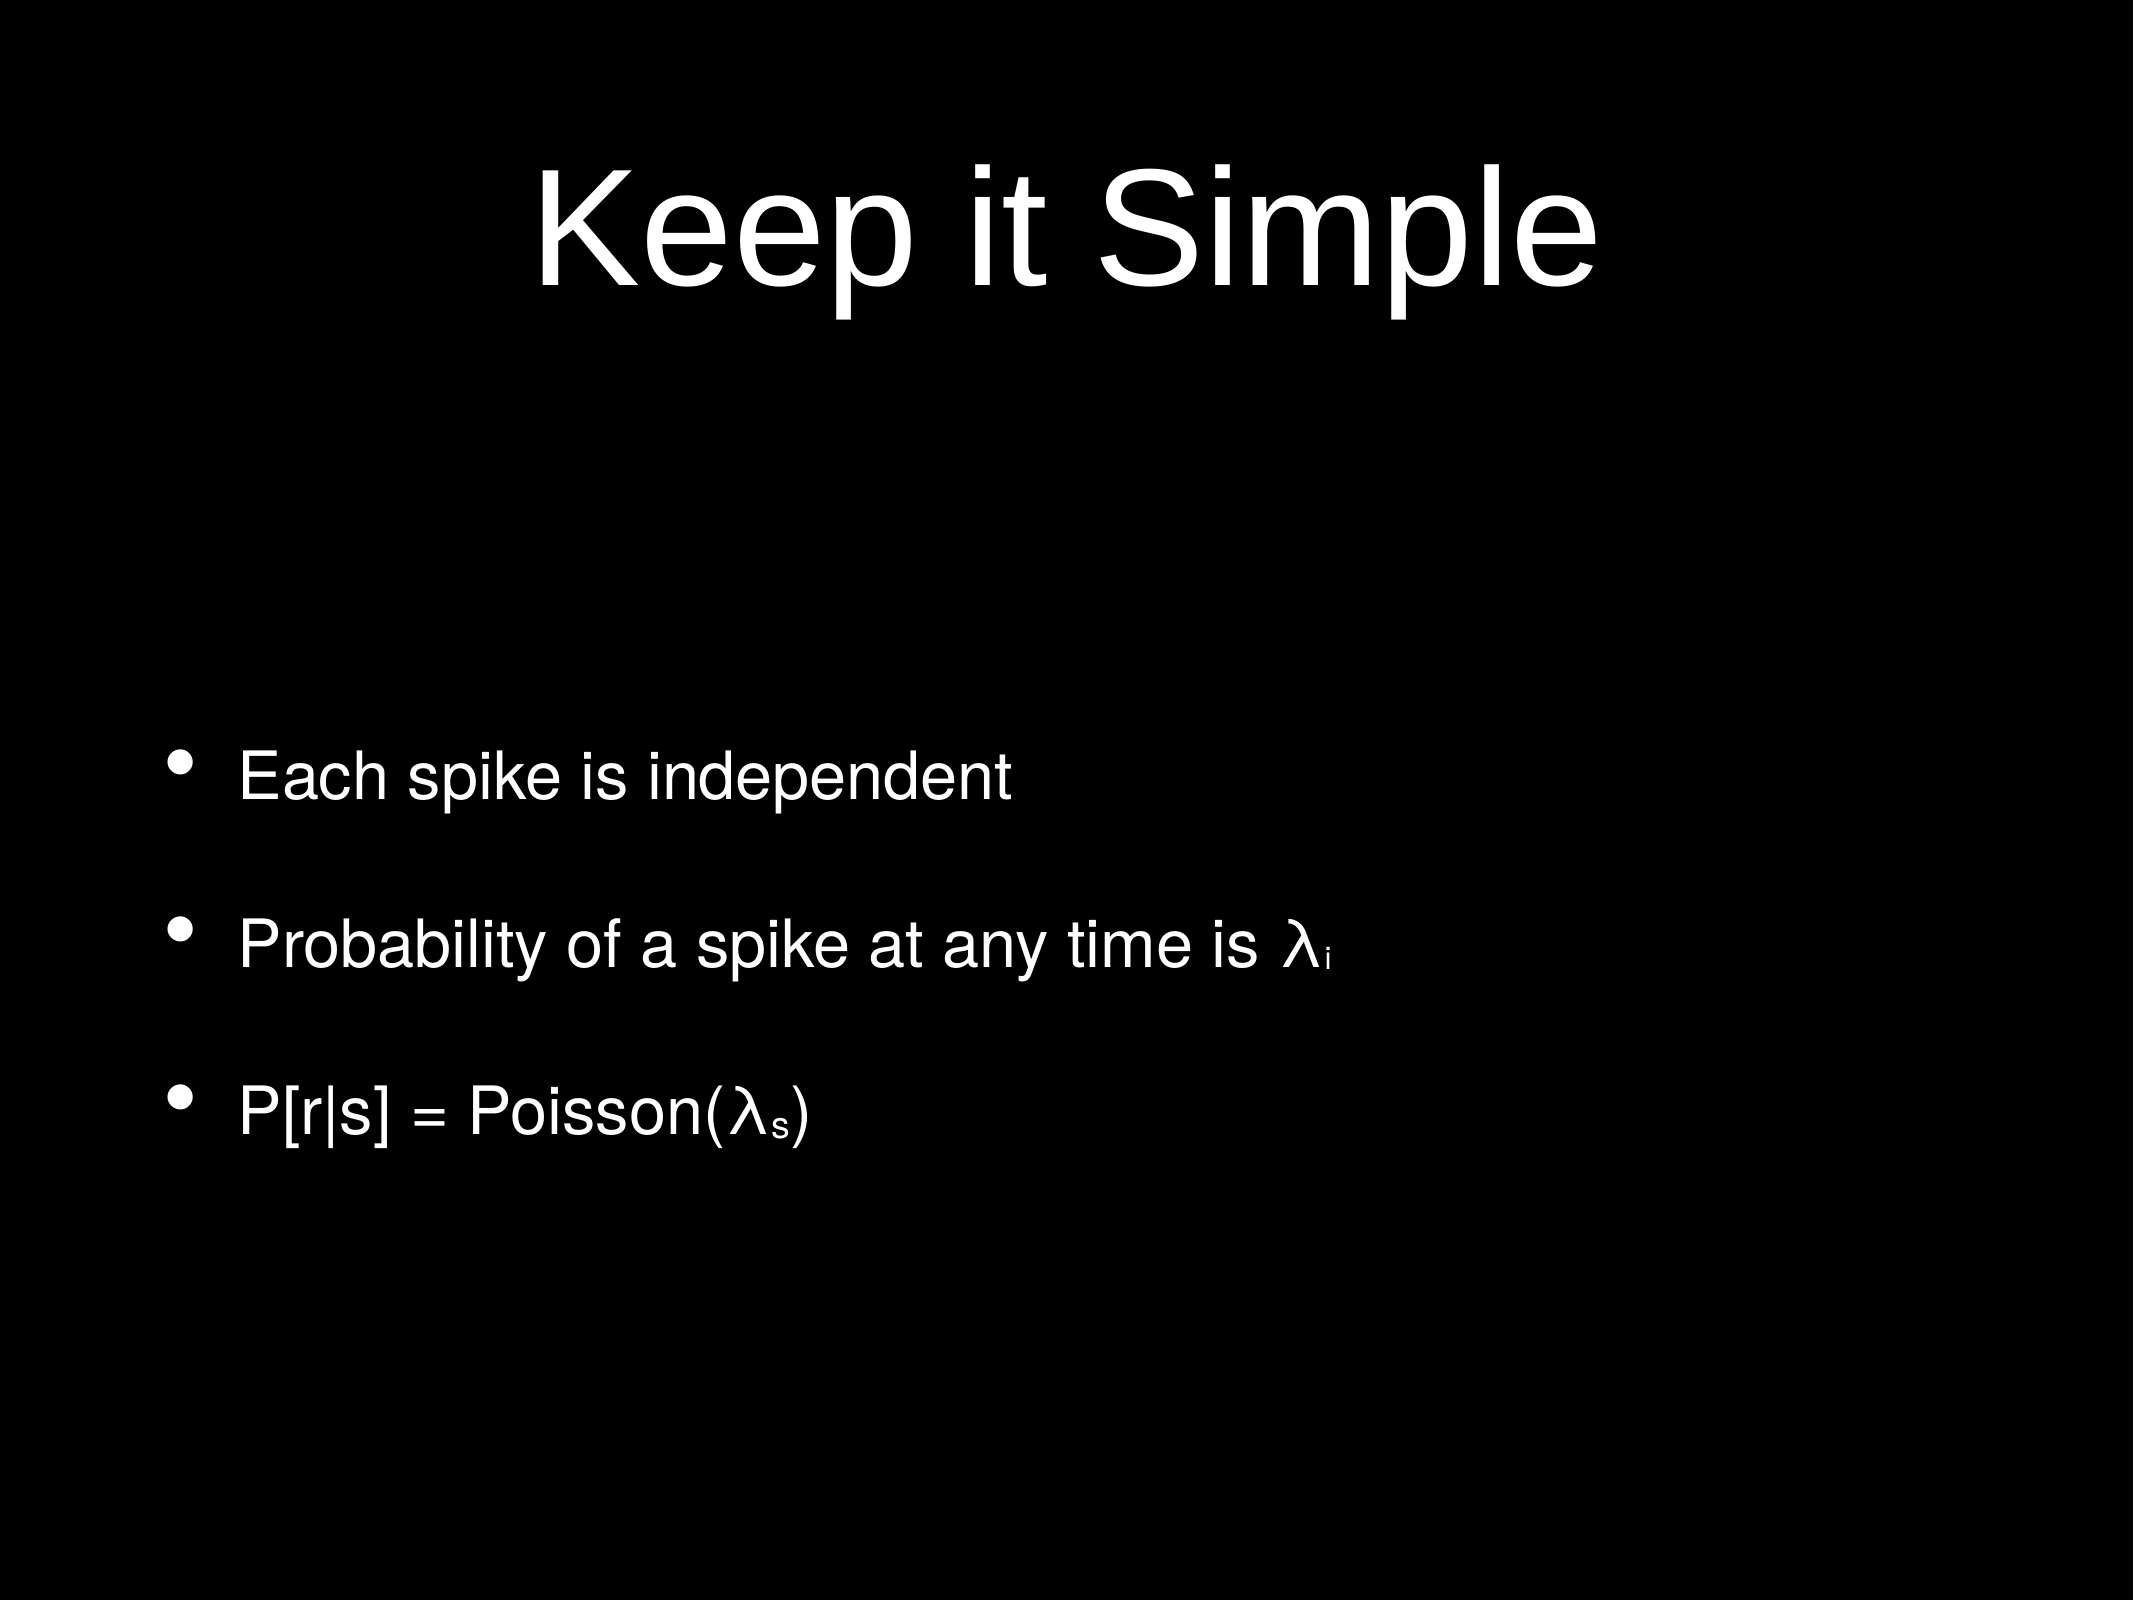

# Keep it Simple
Each spike is independent
Probability of a spike at any time is λi
P[r|s] = Poisson(λs)